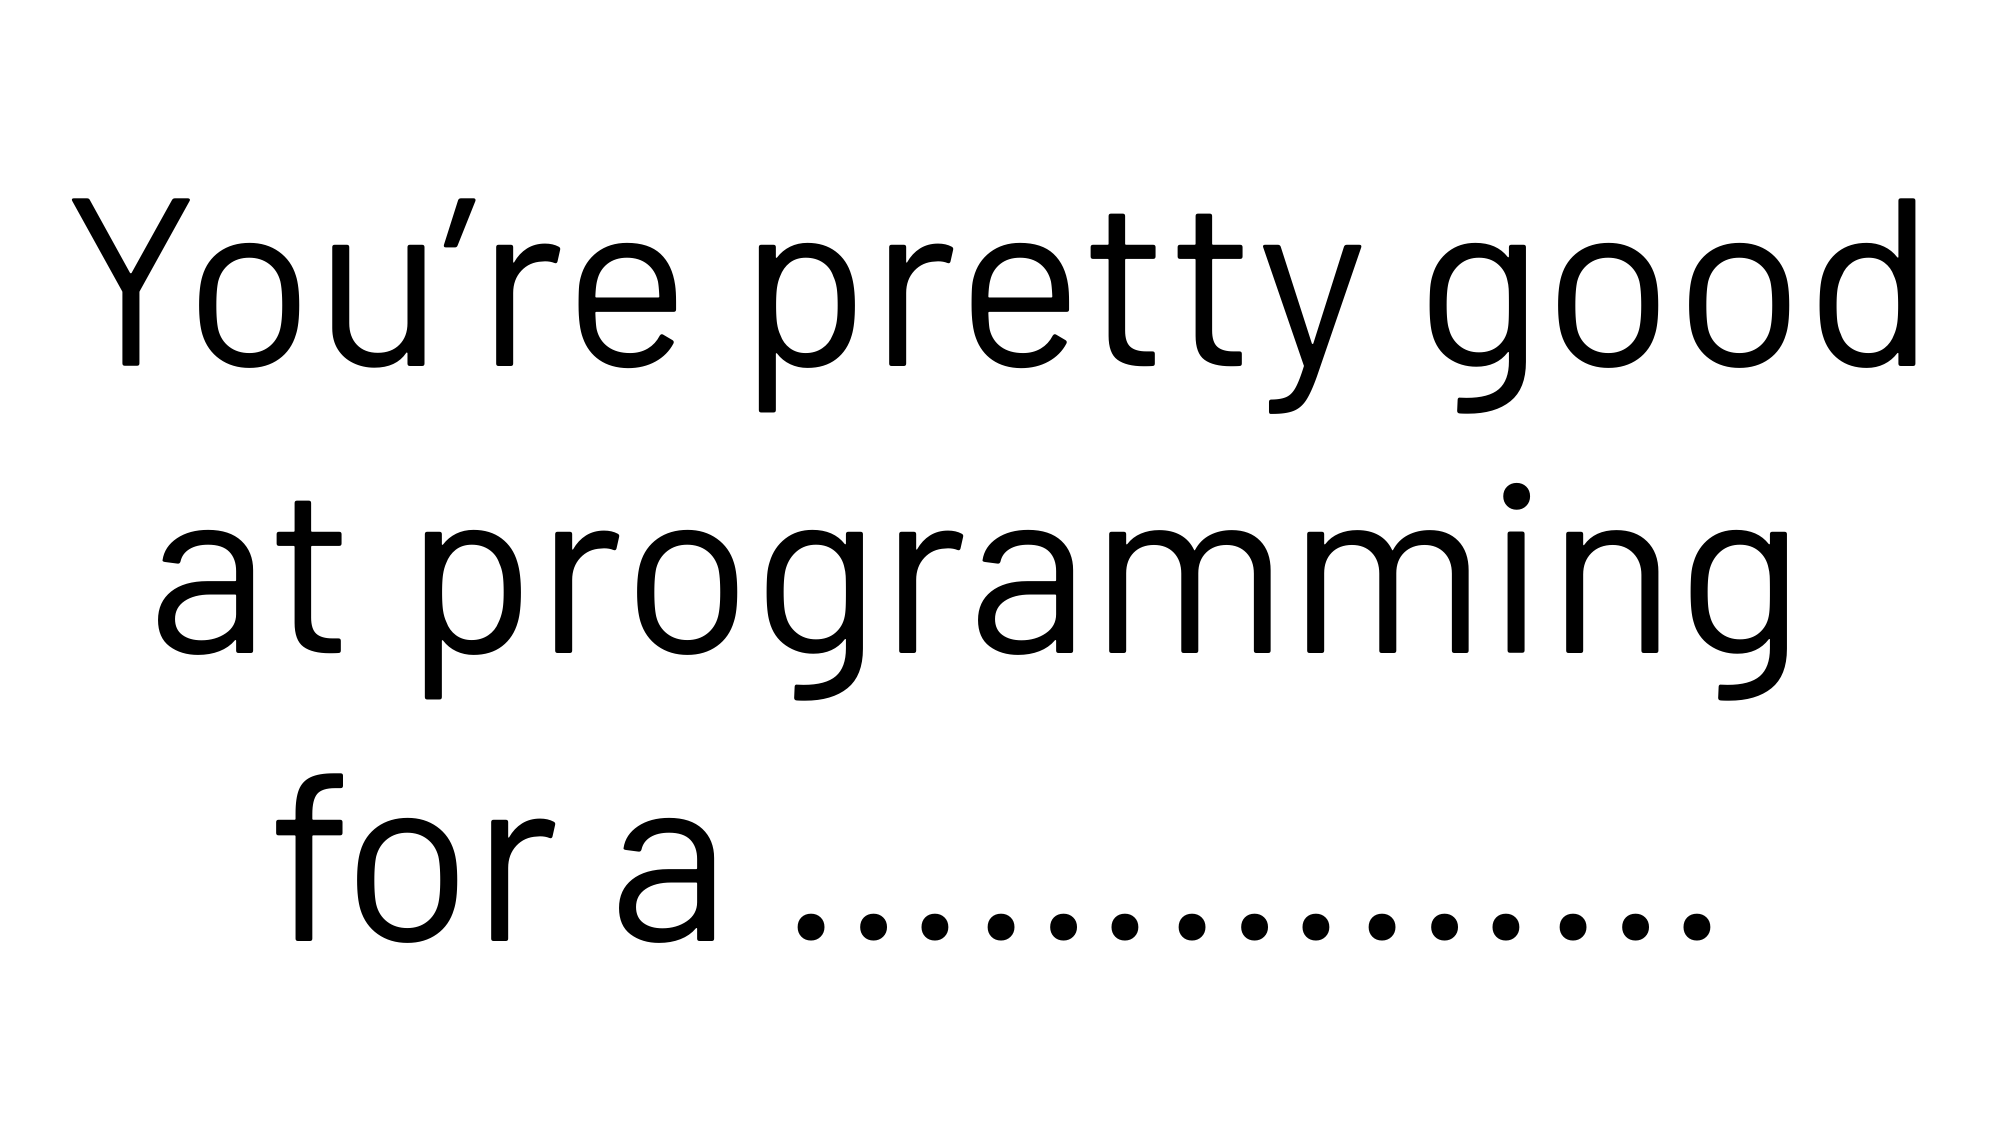

You’re pretty good at programming
for a ……………